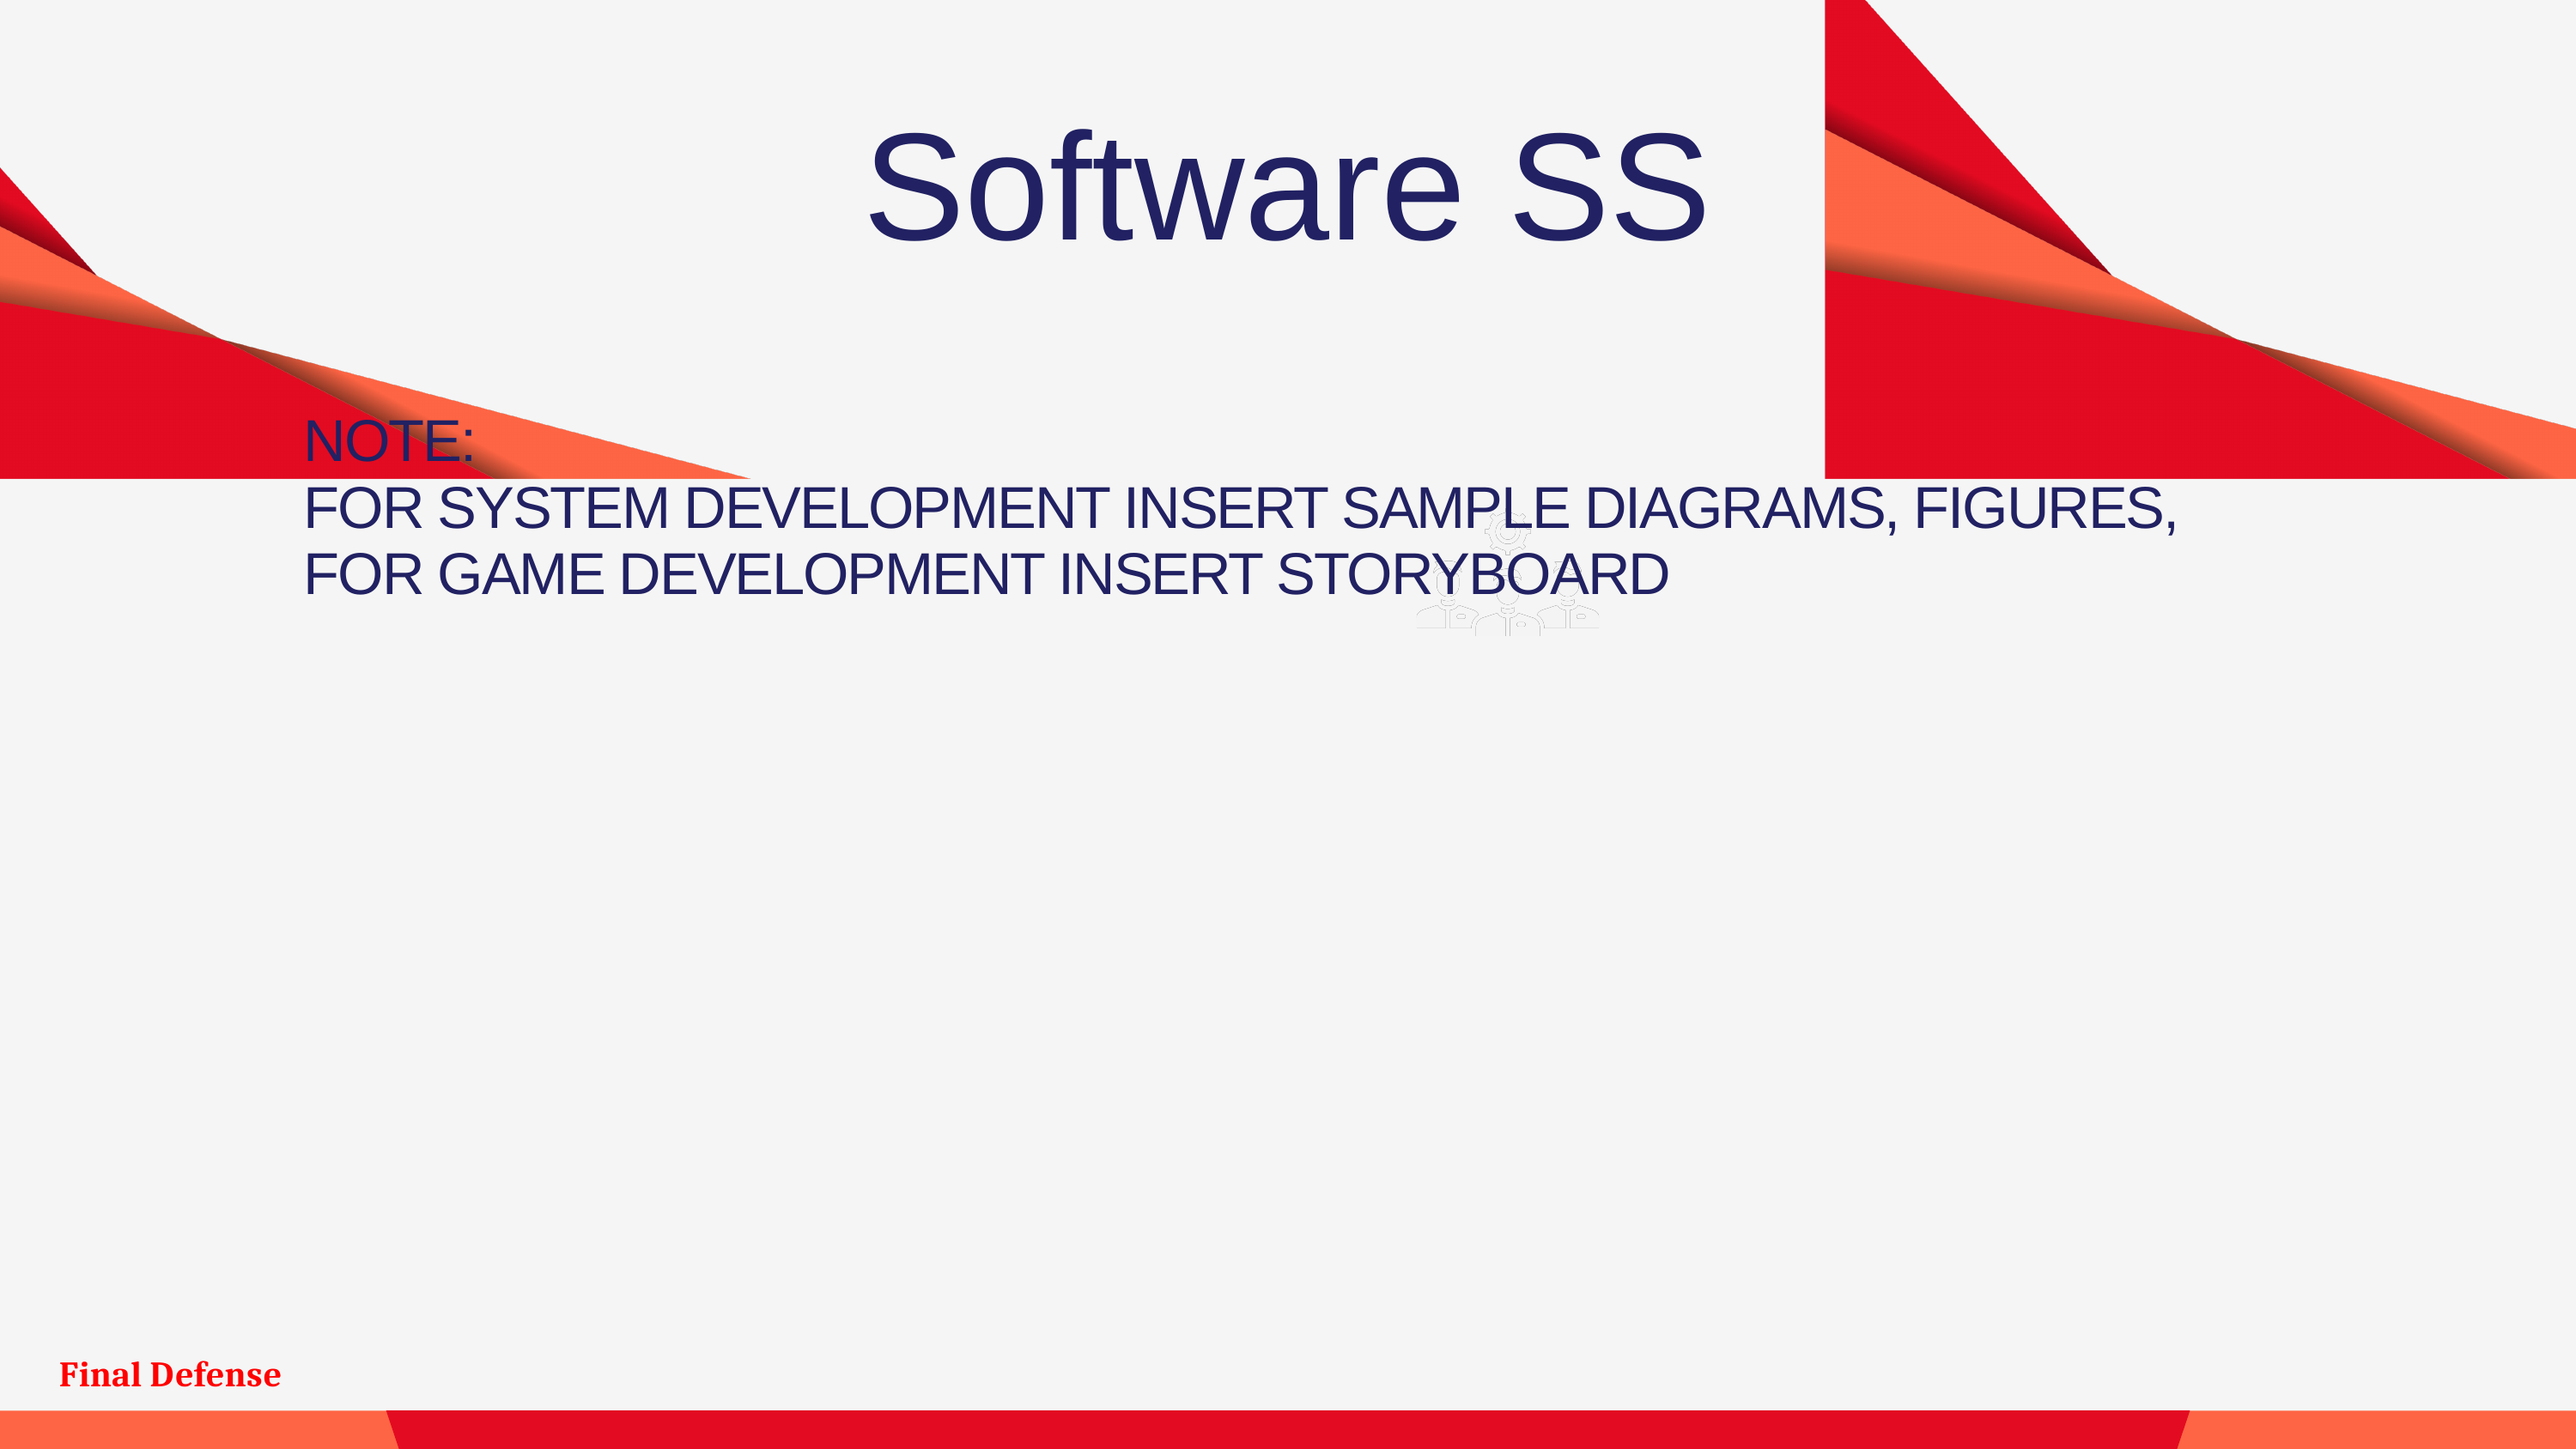

Software SS
NOTE:
FOR SYSTEM DEVELOPMENT INSERT SAMPLE DIAGRAMS, FIGURES,
FOR GAME DEVELOPMENT INSERT STORYBOARD

Final Defense